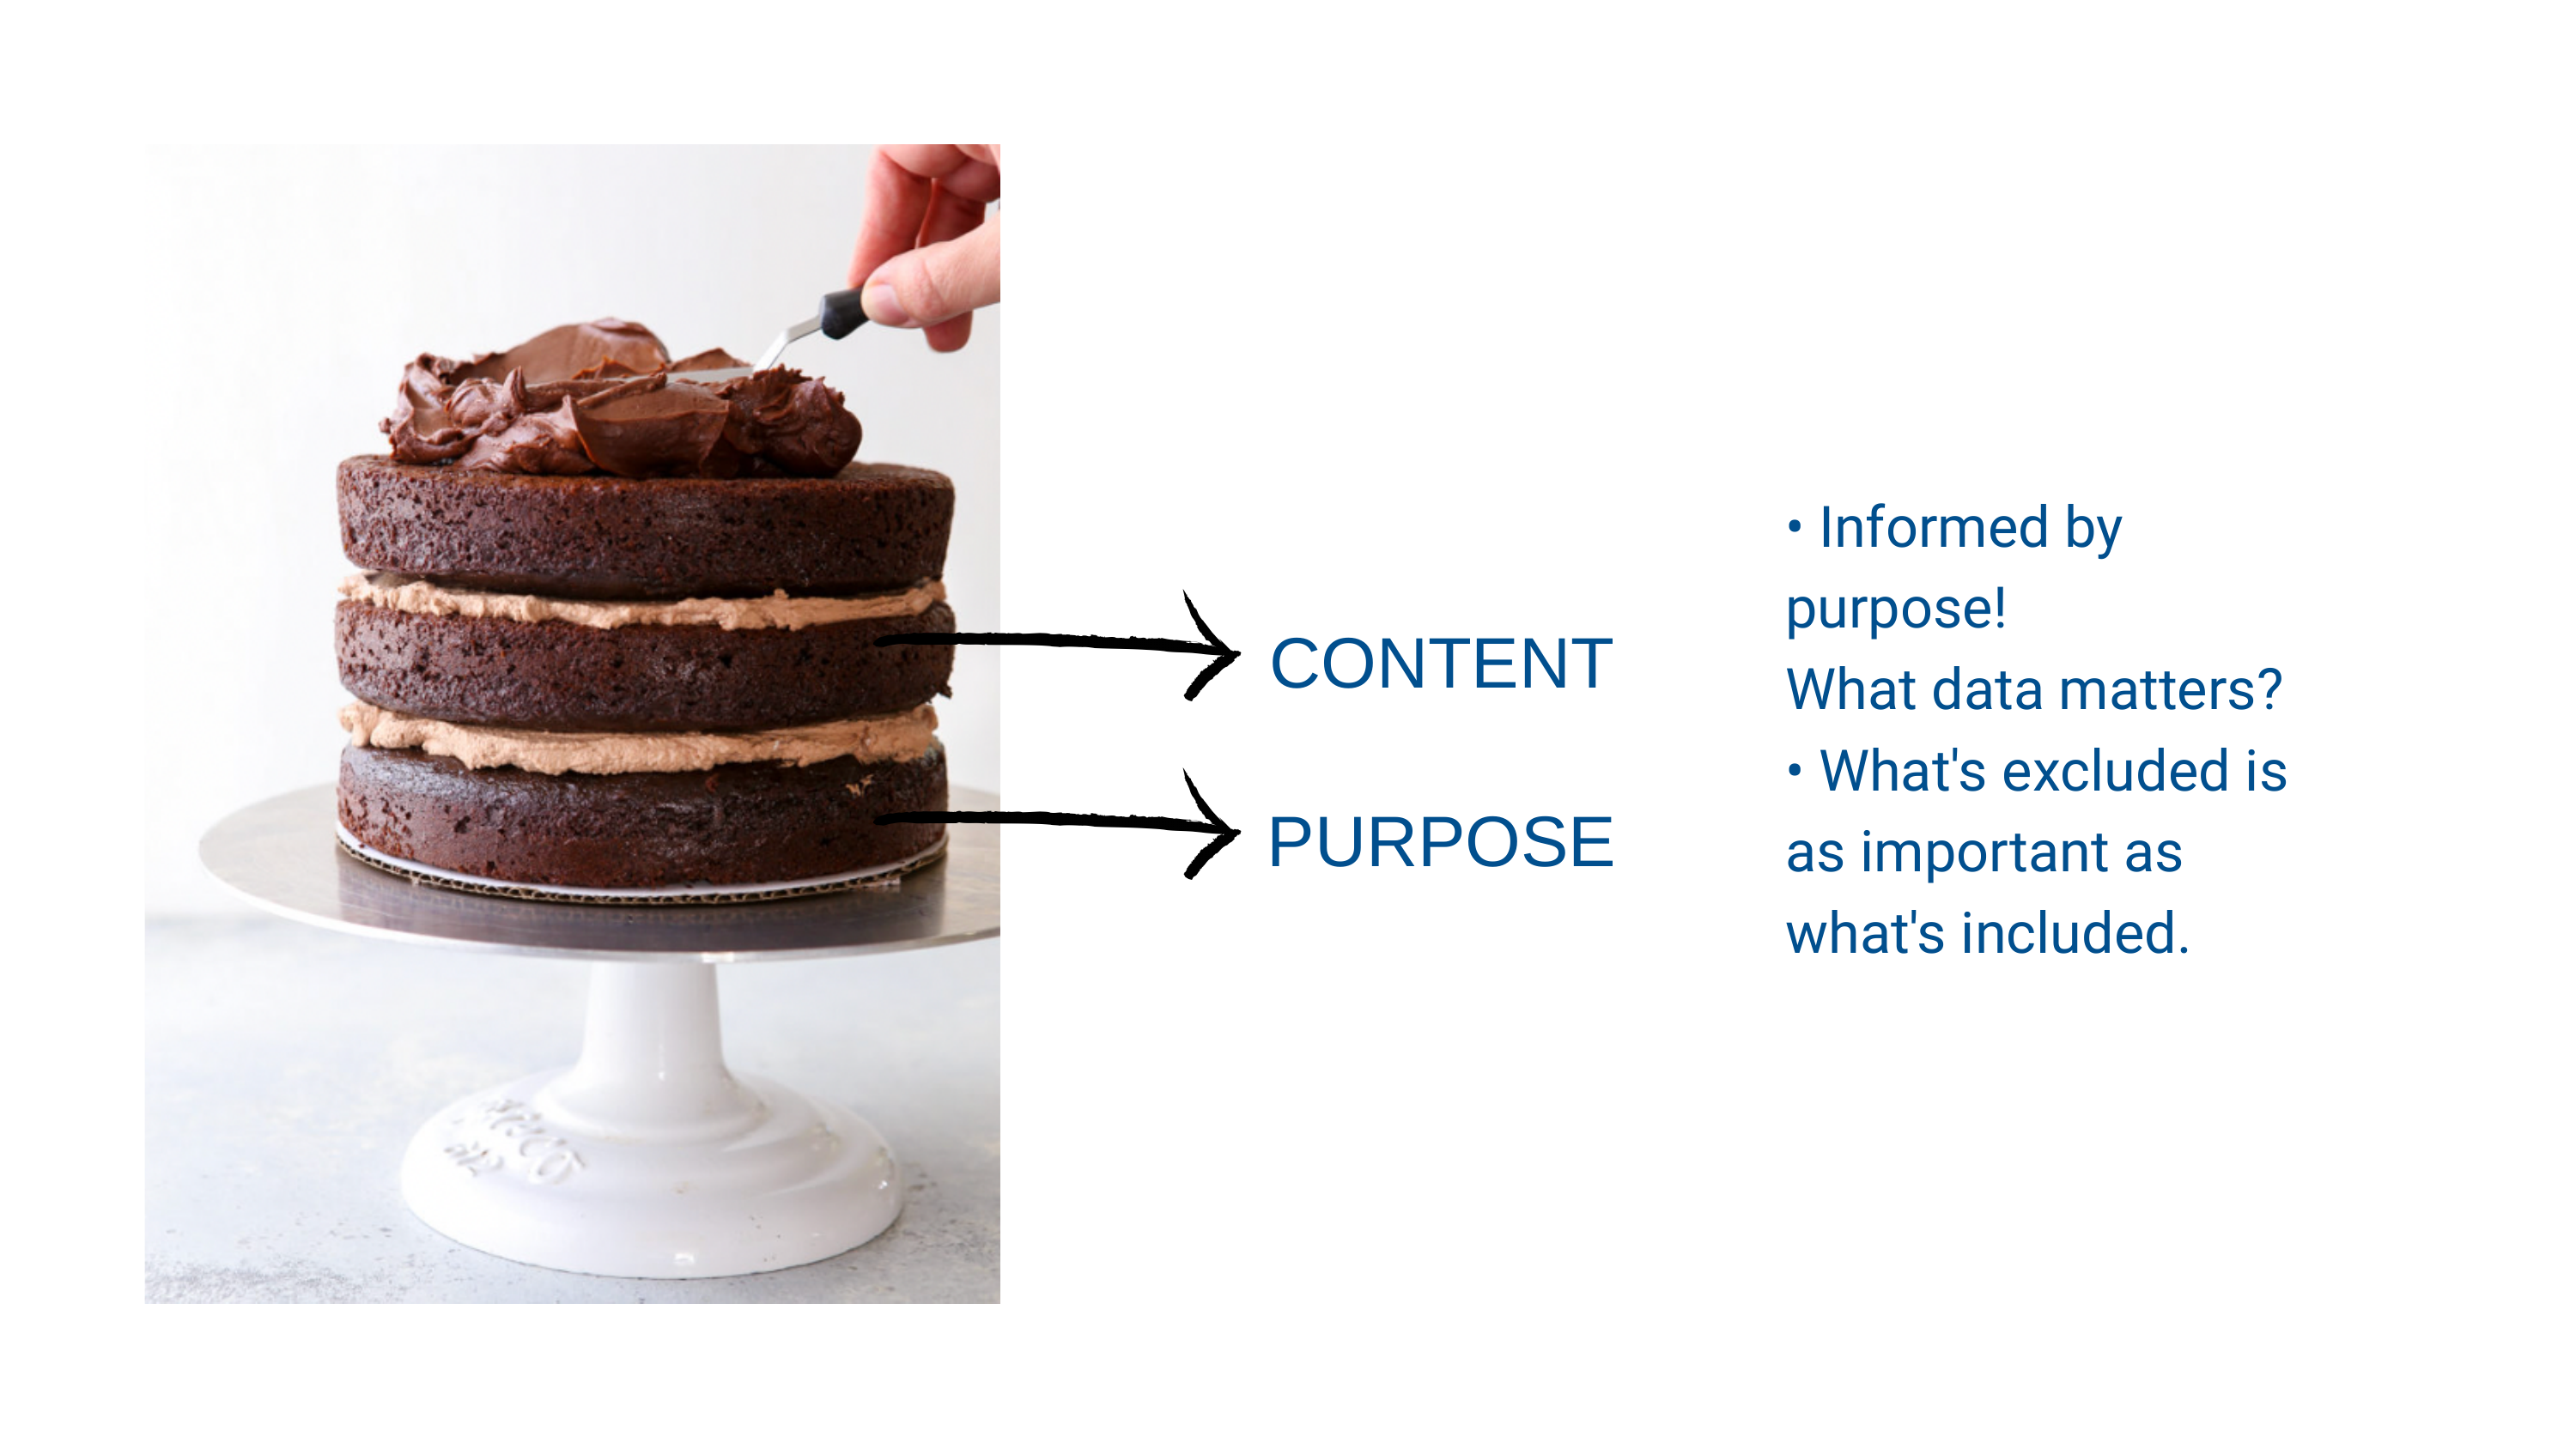

• Informed by purpose!
What data matters?
• What's excluded is as important as what's included.

CONTENT

PURPOSE